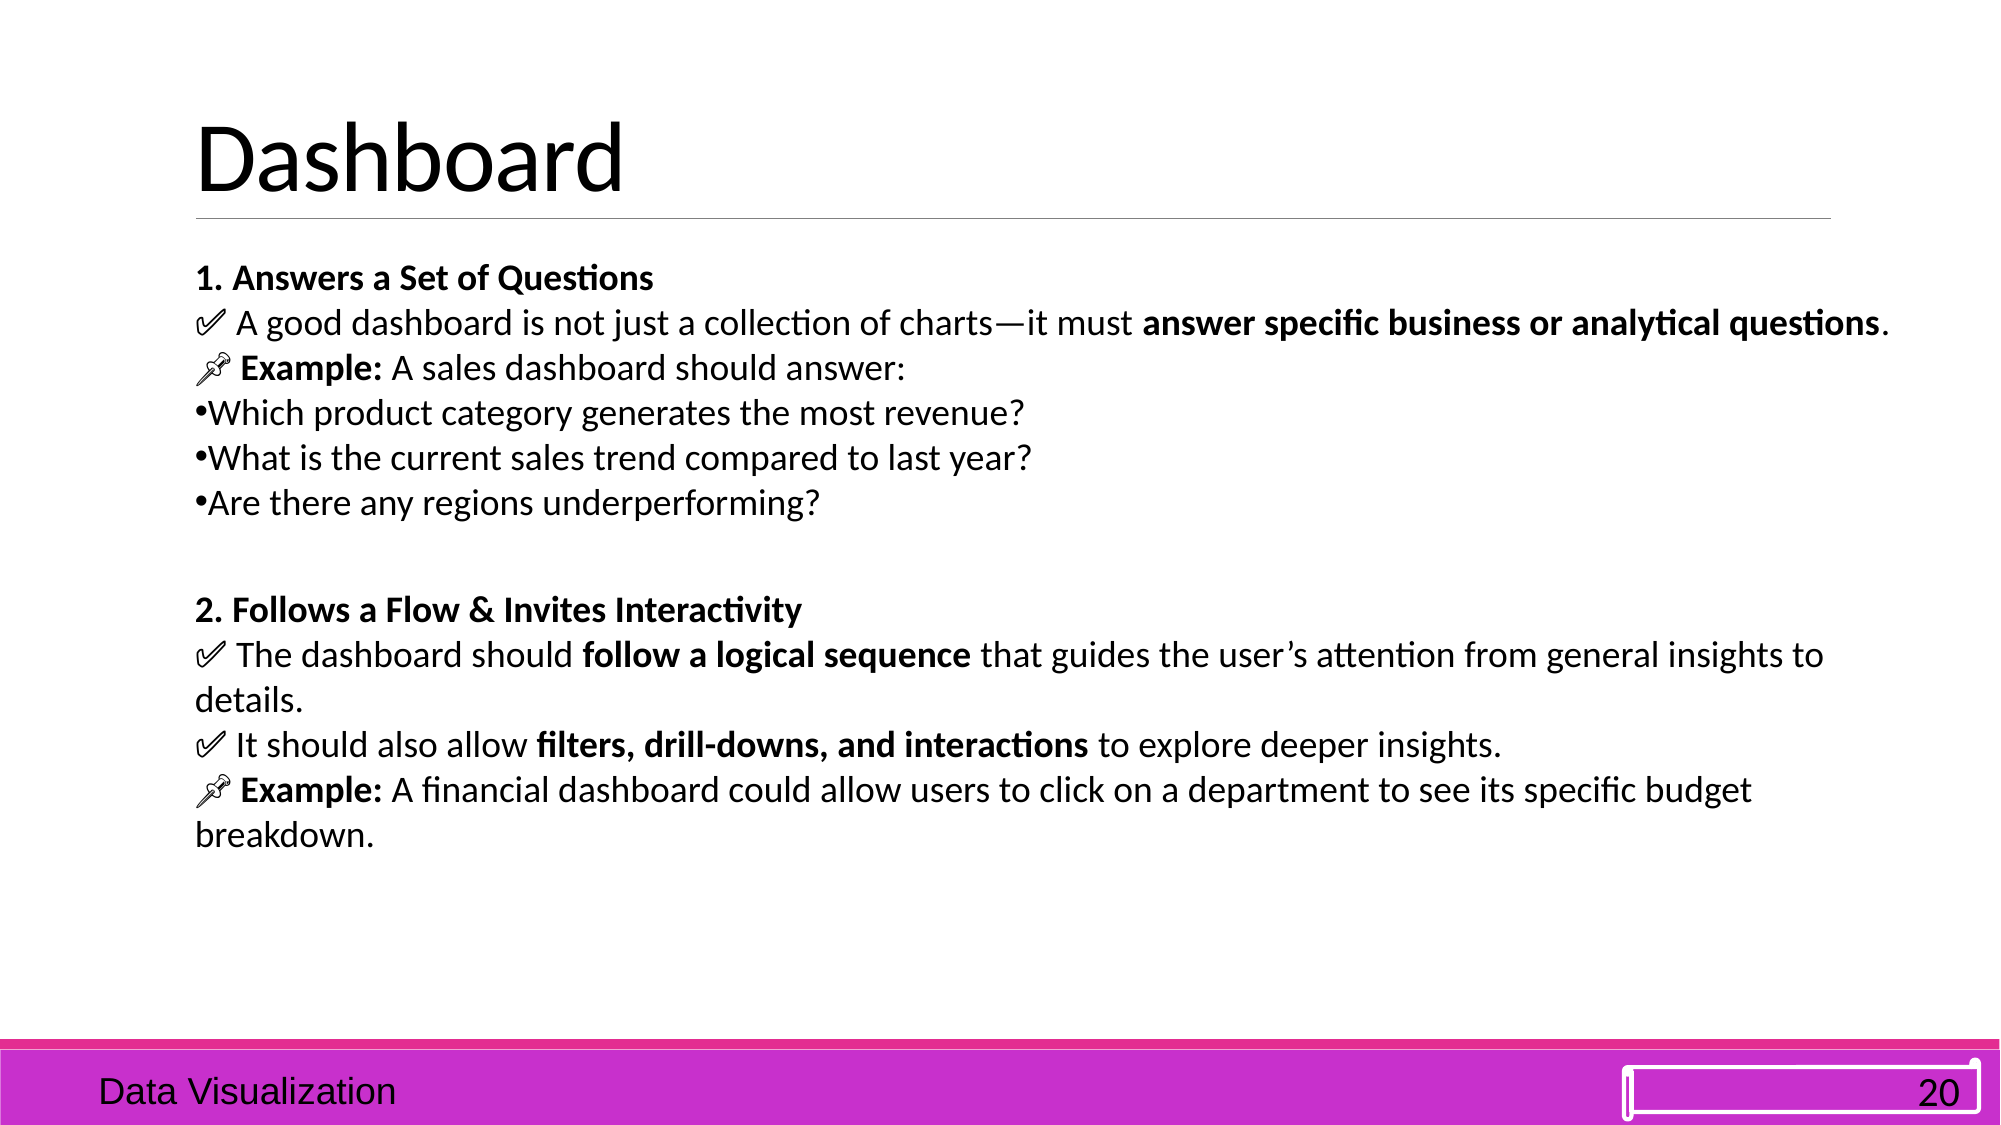

# Dashboard
1. Answers a Set of Questions
✅ A good dashboard is not just a collection of charts—it must answer specific business or analytical questions.
📌 Example: A sales dashboard should answer:
Which product category generates the most revenue?
What is the current sales trend compared to last year?
Are there any regions underperforming?
2. Follows a Flow & Invites Interactivity
✅ The dashboard should follow a logical sequence that guides the user’s attention from general insights to details.
✅ It should also allow filters, drill-downs, and interactions to explore deeper insights.
📌 Example: A financial dashboard could allow users to click on a department to see its specific budget breakdown.
Data Visualization
20